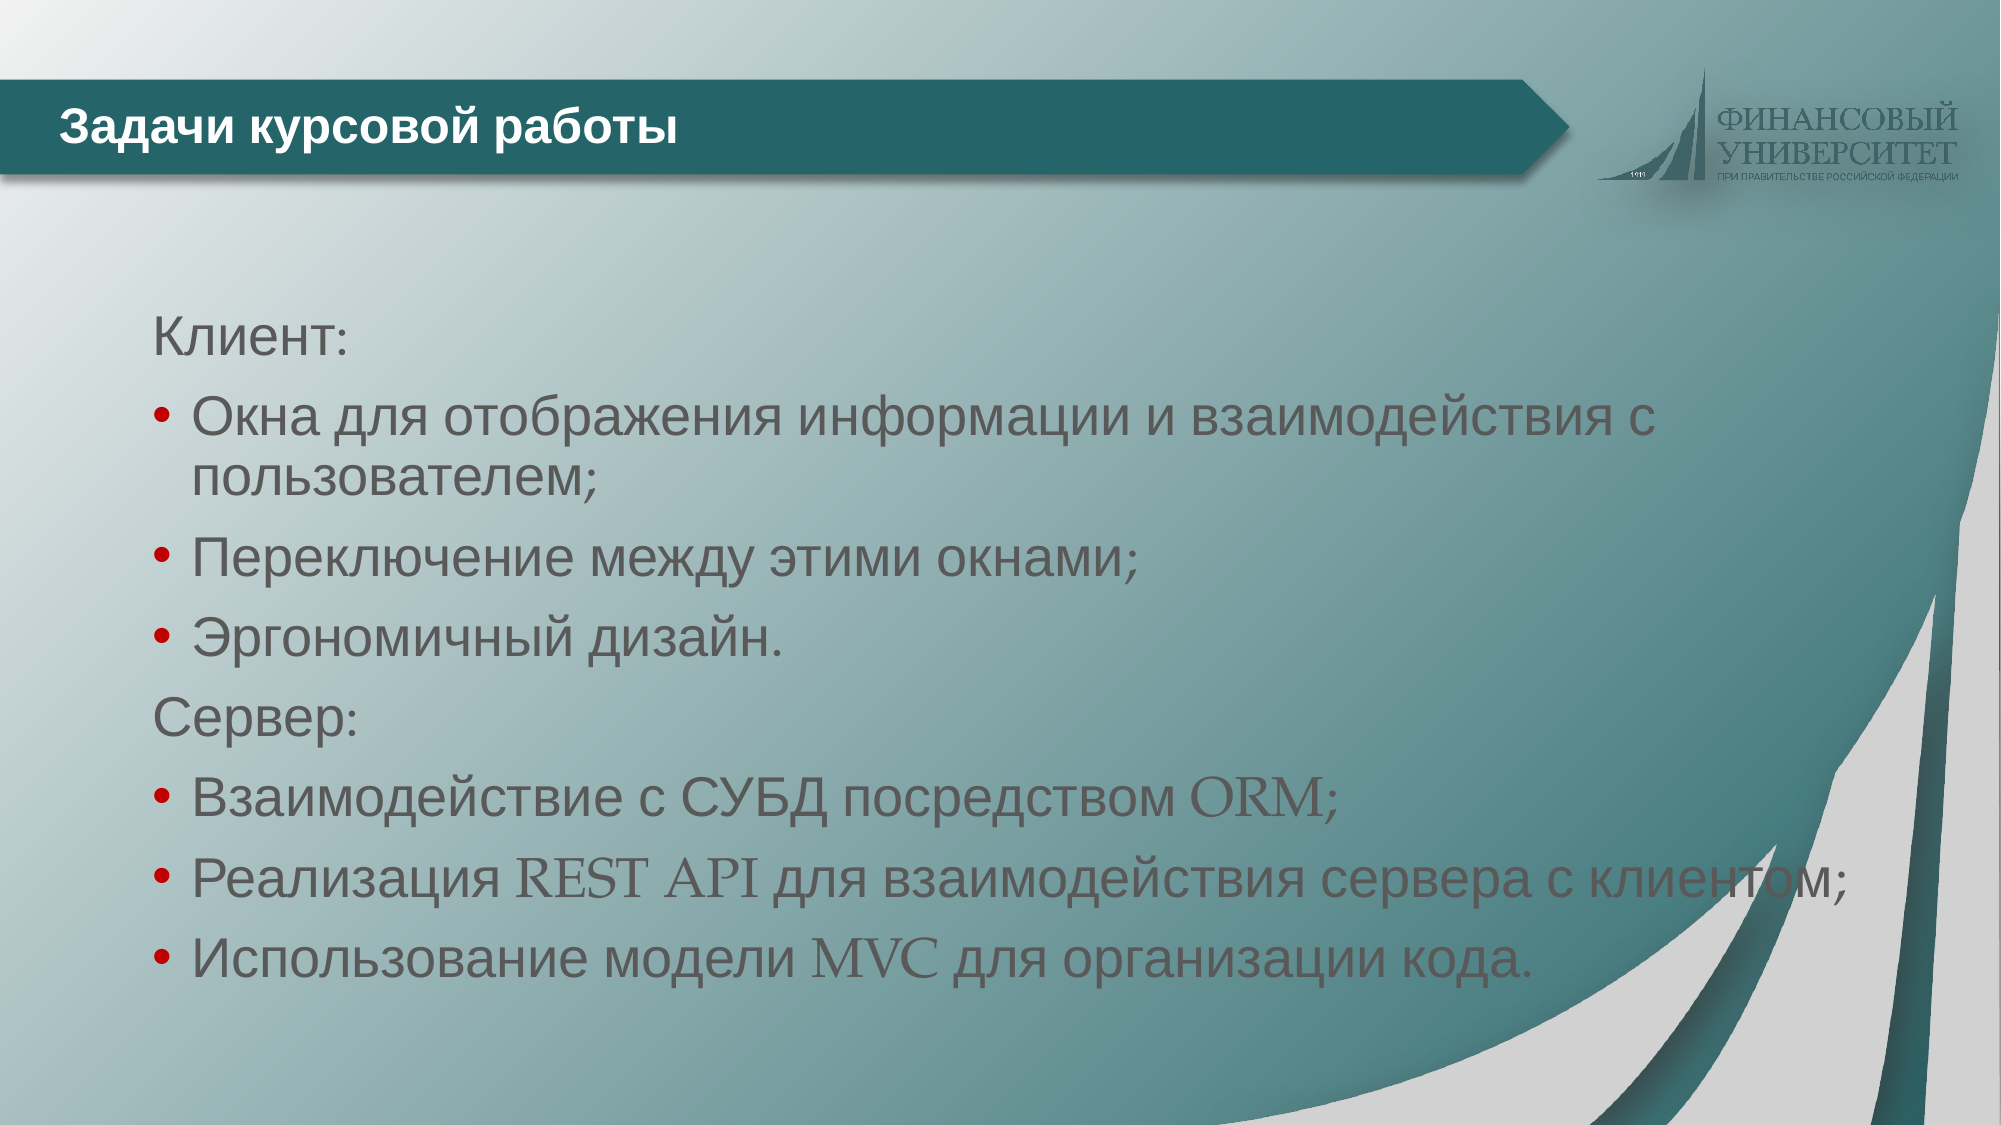

# Задачи курсовой работы
Клиент:
Окна для отображения информации и взаимодействия с пользователем;
Переключение между этими окнами;
Эргономичный дизайн.
Сервер:
Взаимодействие с СУБД посредством ORM;
Реализация REST API для взаимодействия сервера с клиентом;
Использование модели MVC для организации кода.